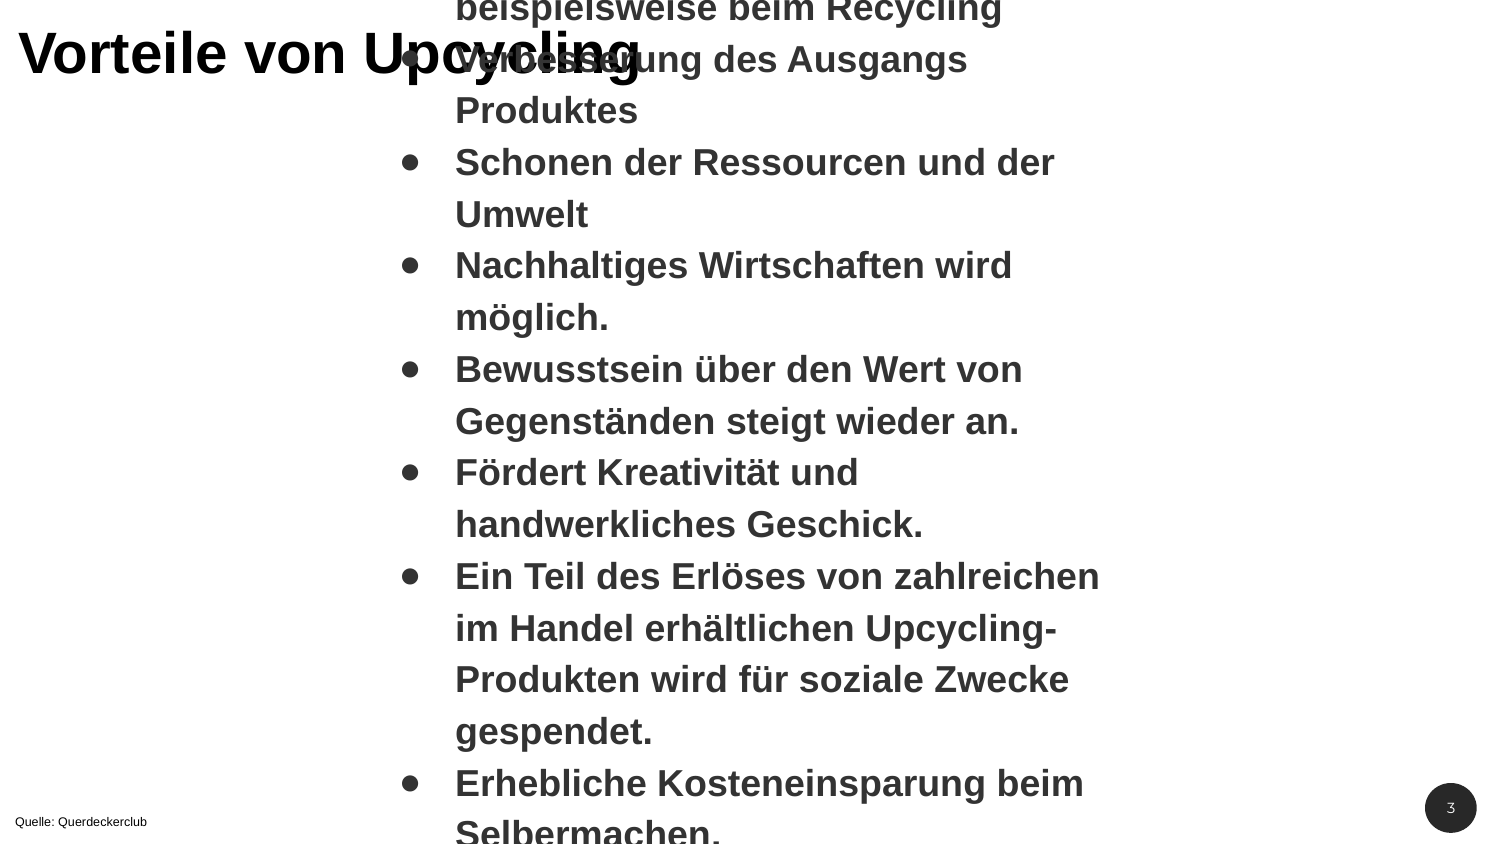

Vorteile von Upcycling
Geringerer Energieaufwand als beispielsweise beim Recycling
Verbesserung des Ausgangs Produktes
Schonen der Ressourcen und der Umwelt
Nachhaltiges Wirtschaften wird möglich.
Bewusstsein über den Wert von Gegenständen steigt wieder an.
Fördert Kreativität und handwerkliches Geschick.
Ein Teil des Erlöses von zahlreichen im Handel erhältlichen Upcycling-Produkten wird für soziale Zwecke gespendet.
Erhebliche Kosteneinsparung beim Selbermachen.
3

3
Quelle: Querdeckerclub